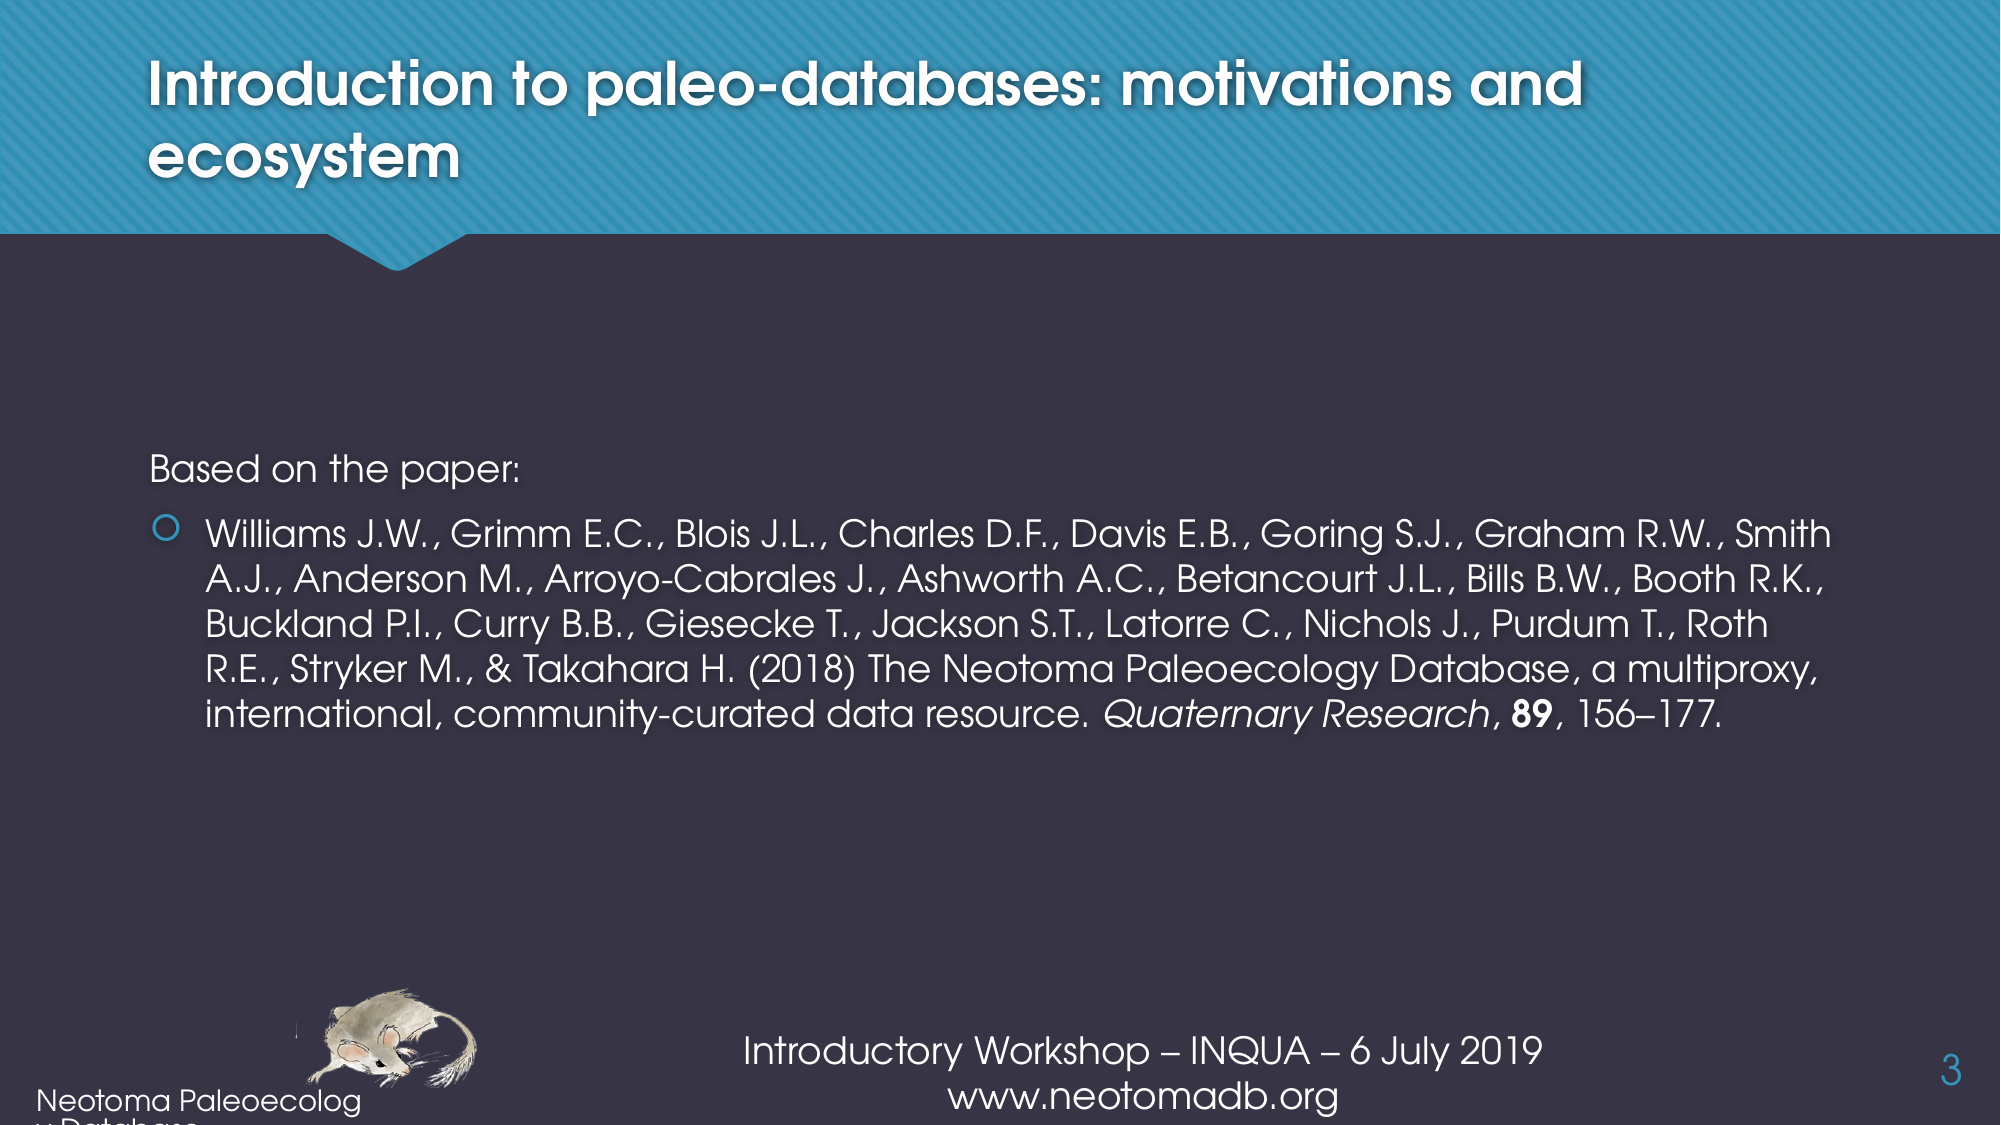

# Introduction to paleo-databases: motivations and ecosystem
Based on the paper:
Williams J.W., Grimm E.C., Blois J.L., Charles D.F., Davis E.B., Goring S.J., Graham R.W., Smith A.J., Anderson M., Arroyo-Cabrales J., Ashworth A.C., Betancourt J.L., Bills B.W., Booth R.K., Buckland P.I., Curry B.B., Giesecke T., Jackson S.T., Latorre C., Nichols J., Purdum T., Roth R.E., Stryker M., & Takahara H. (2018) The Neotoma Paleoecology Database, a multiproxy, international, community-curated data resource. Quaternary Research, 89, 156–177.

Introductory Workshop – INQUA – 6 July 2019 www.neotomadb.org
3
Neotoma Paleoecology Database